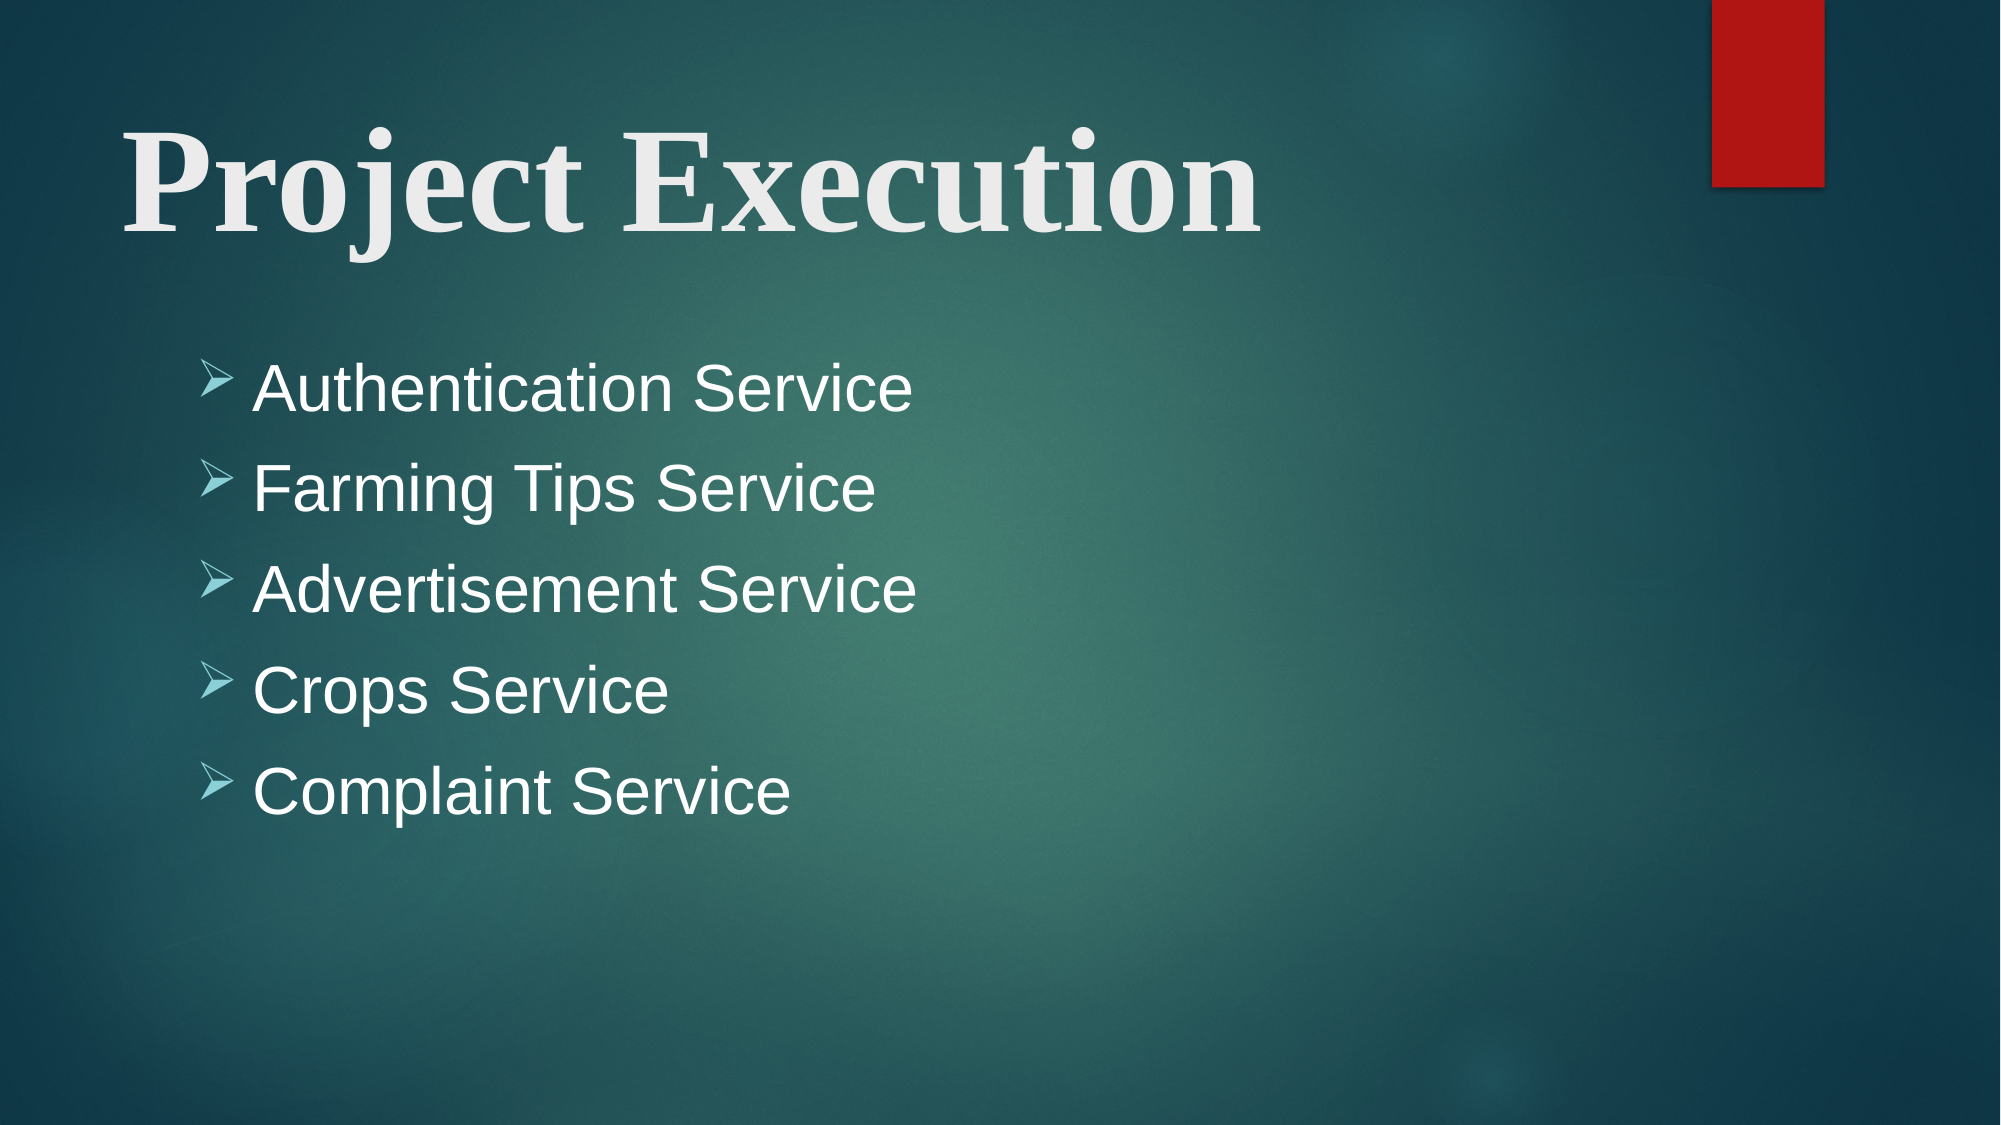

# Project Execution
Authentication Service
Farming Tips Service
Advertisement Service
Crops Service
Complaint Service